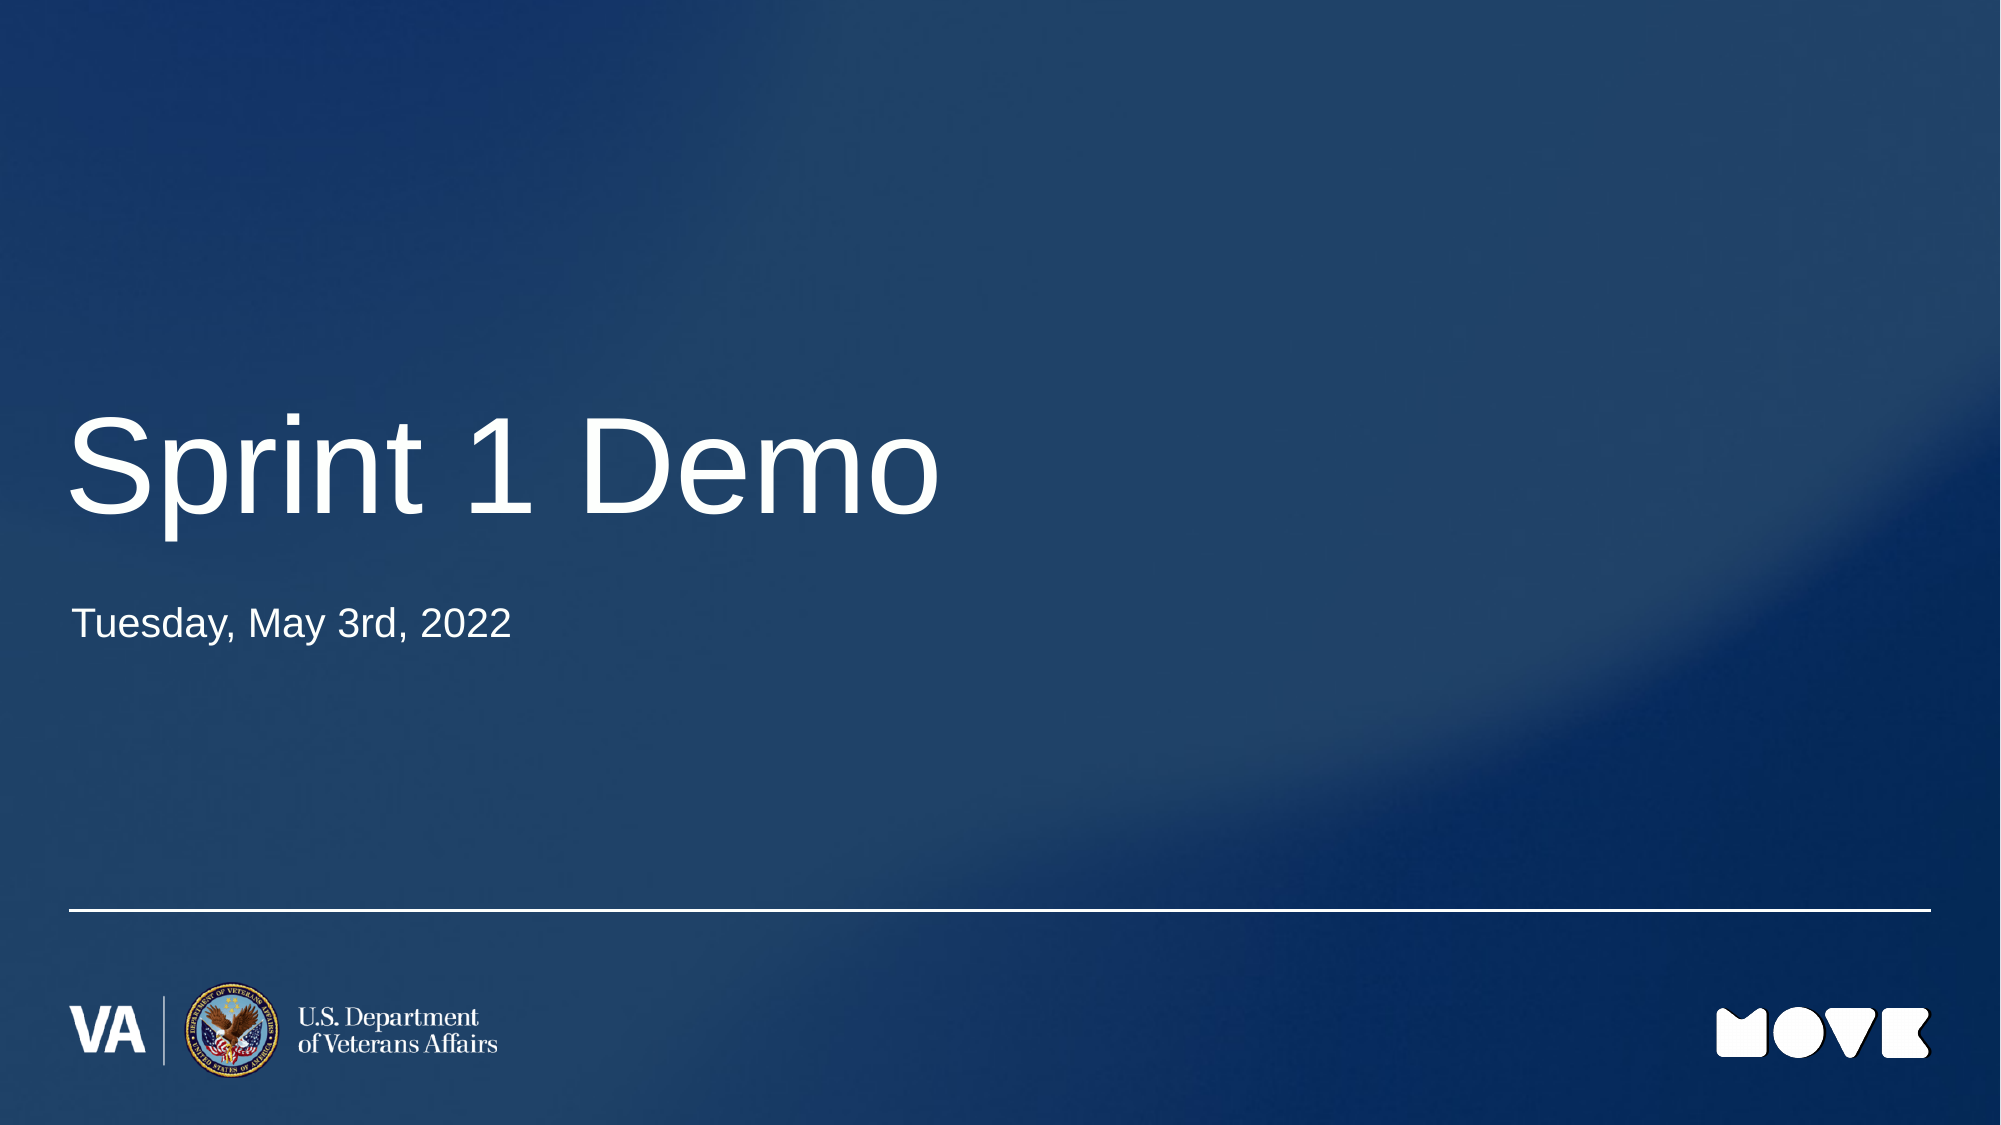

# Sprint 1 Demo
Tuesday, May 3rd, 2022